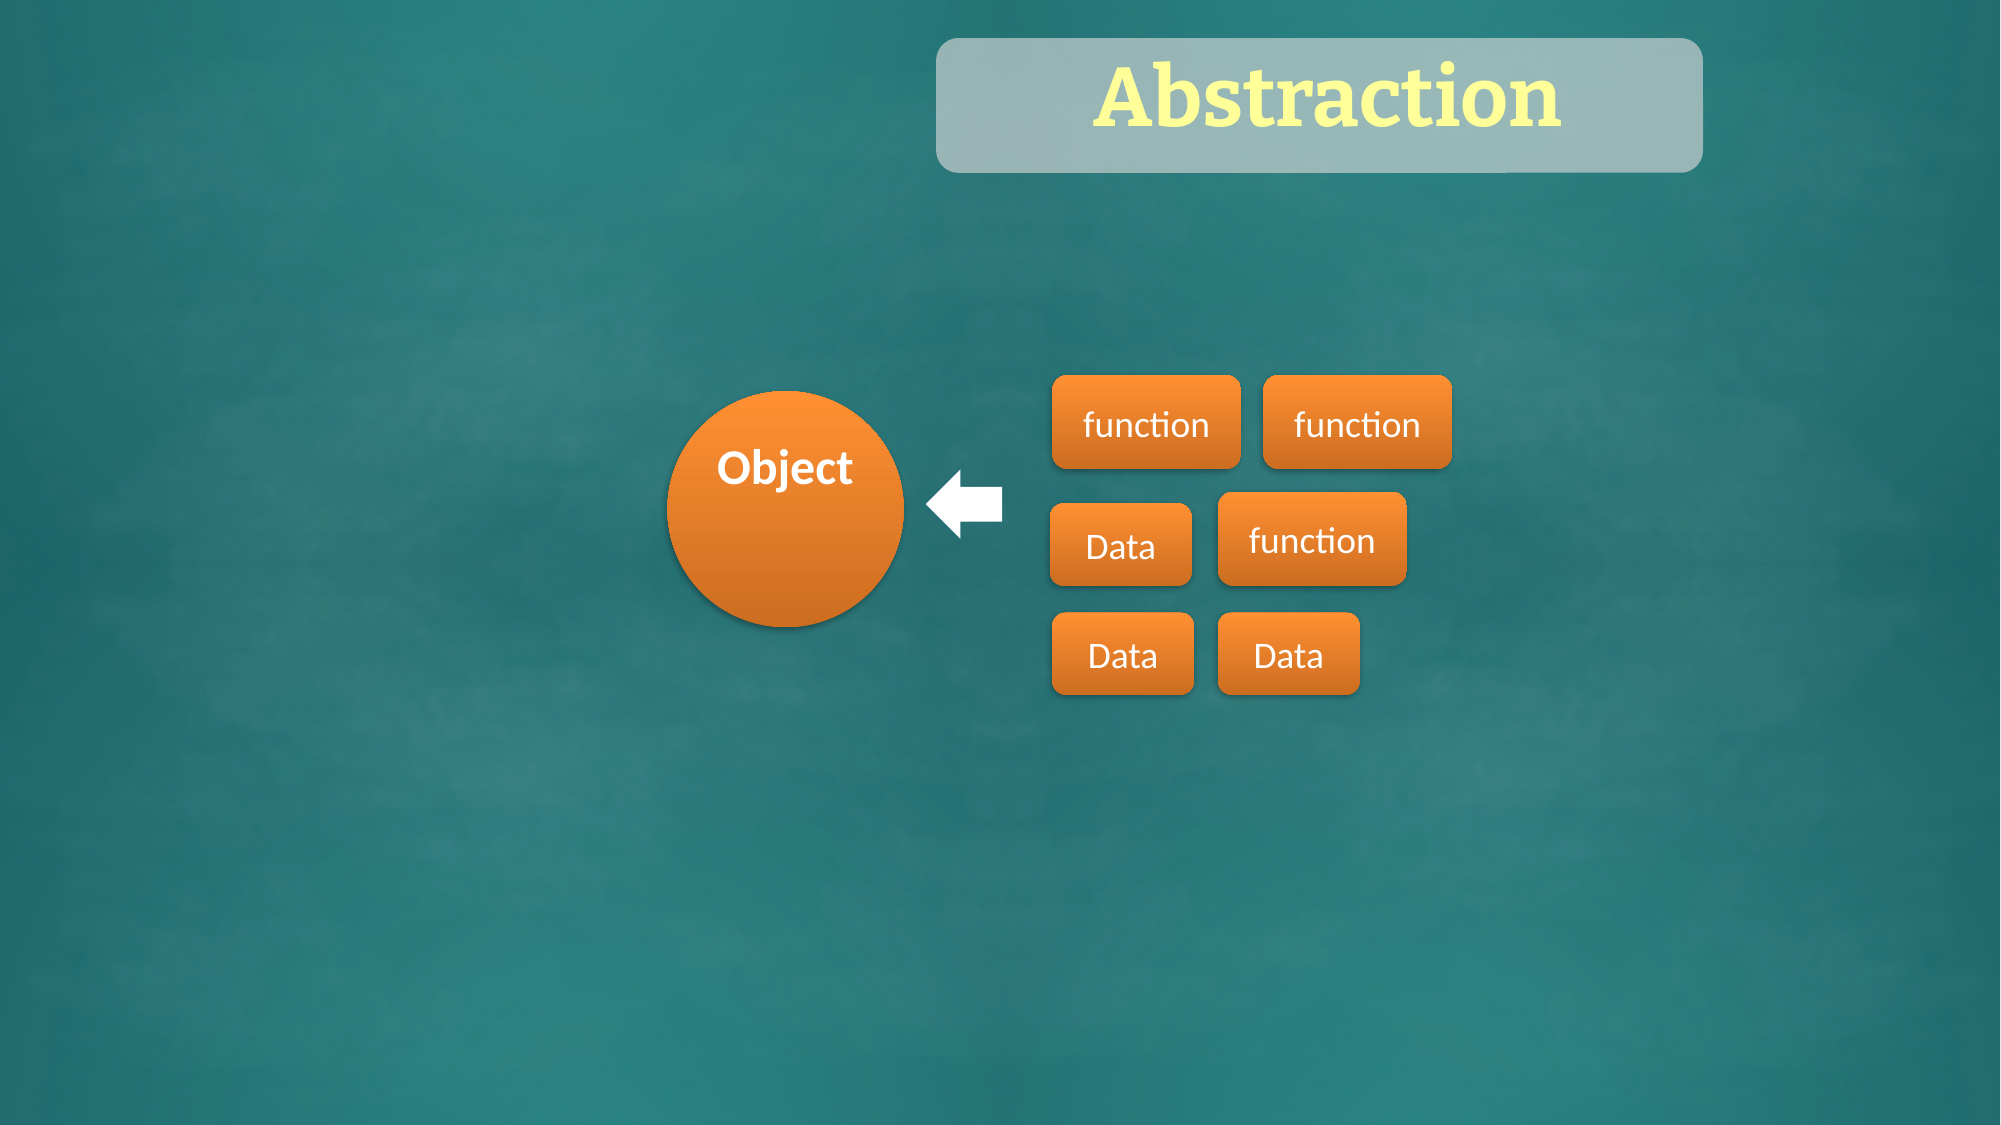

Abstraction

function
function
Object

function
Data
Data
Data